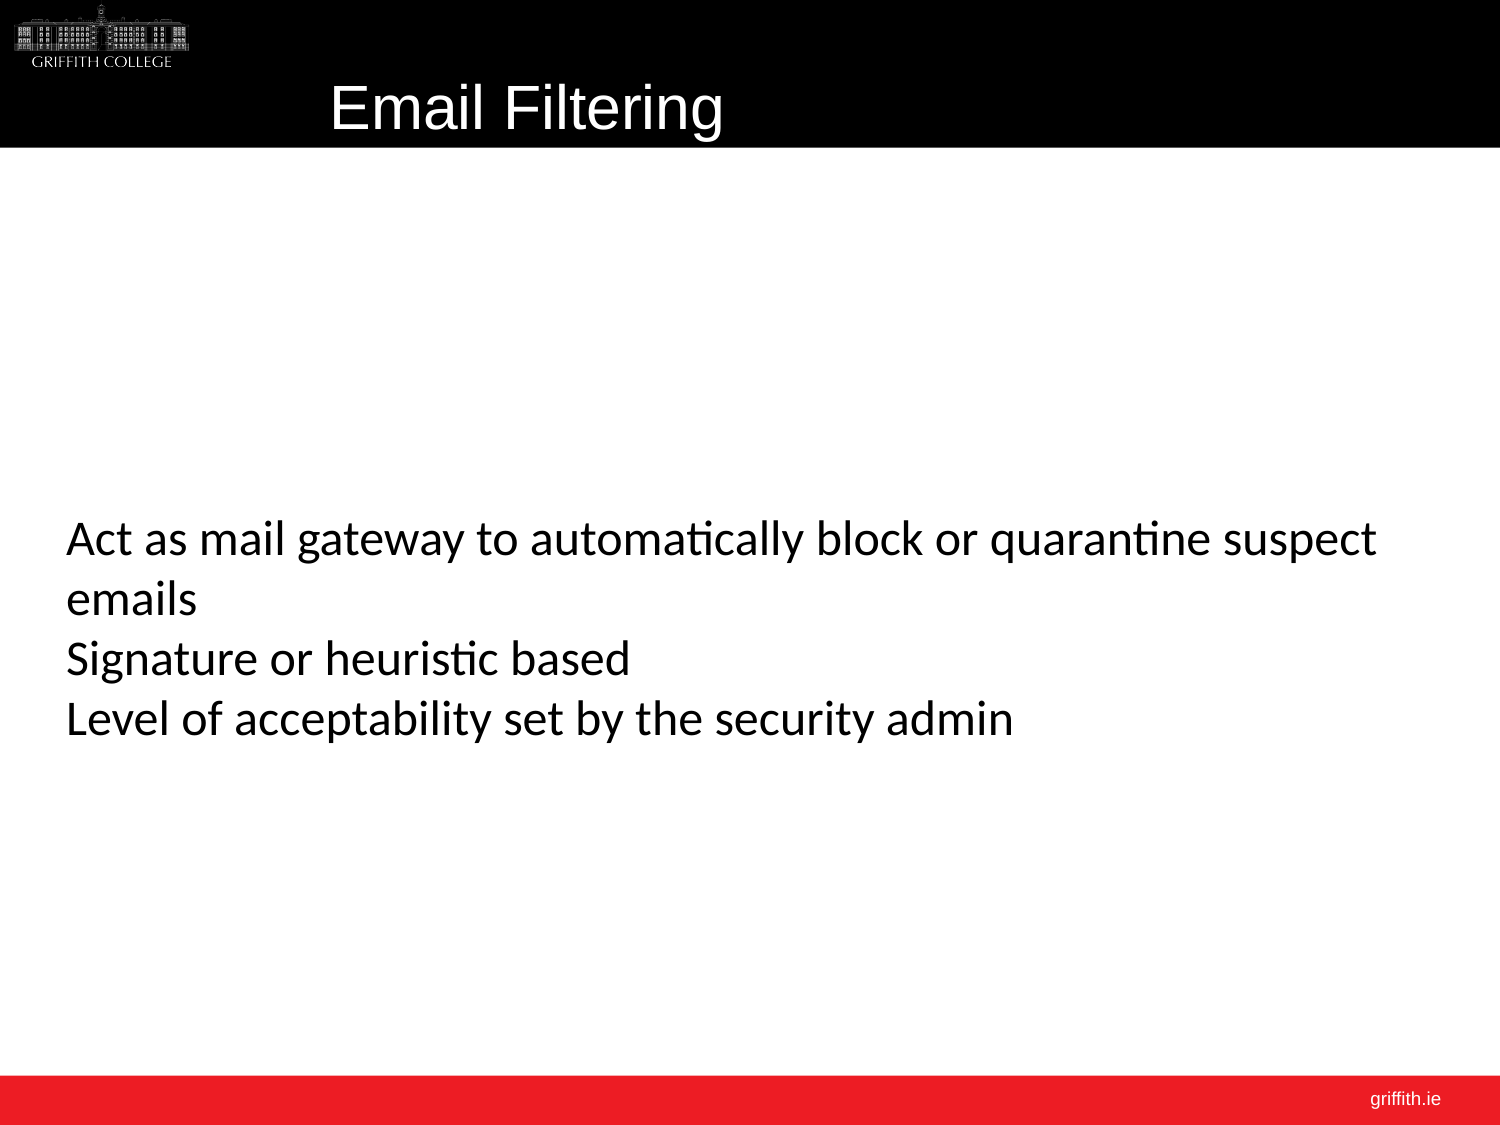

# Email Filtering
Act as mail gateway to automatically block or quarantine suspect emails
Signature or heuristic based
Level of acceptability set by the security admin